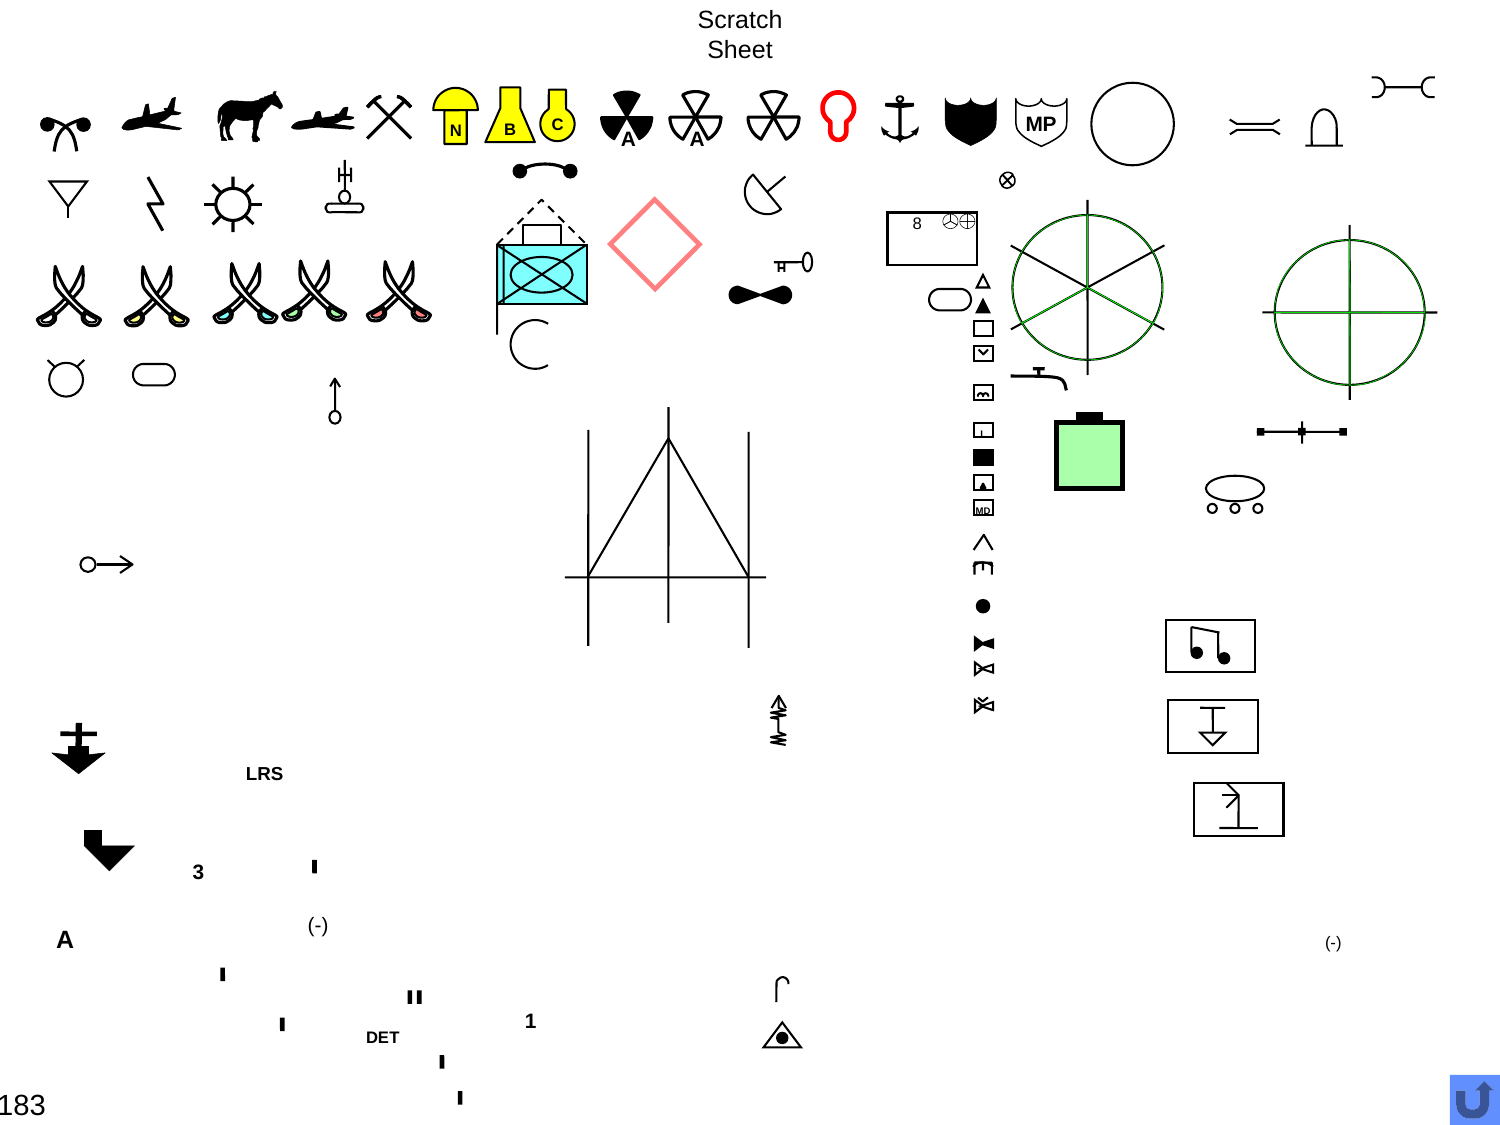

# Scratch Sheet

B

N

C

A

A

MP

8

L

MD

LRS

3

(-)
A
(-)

1

DET

183